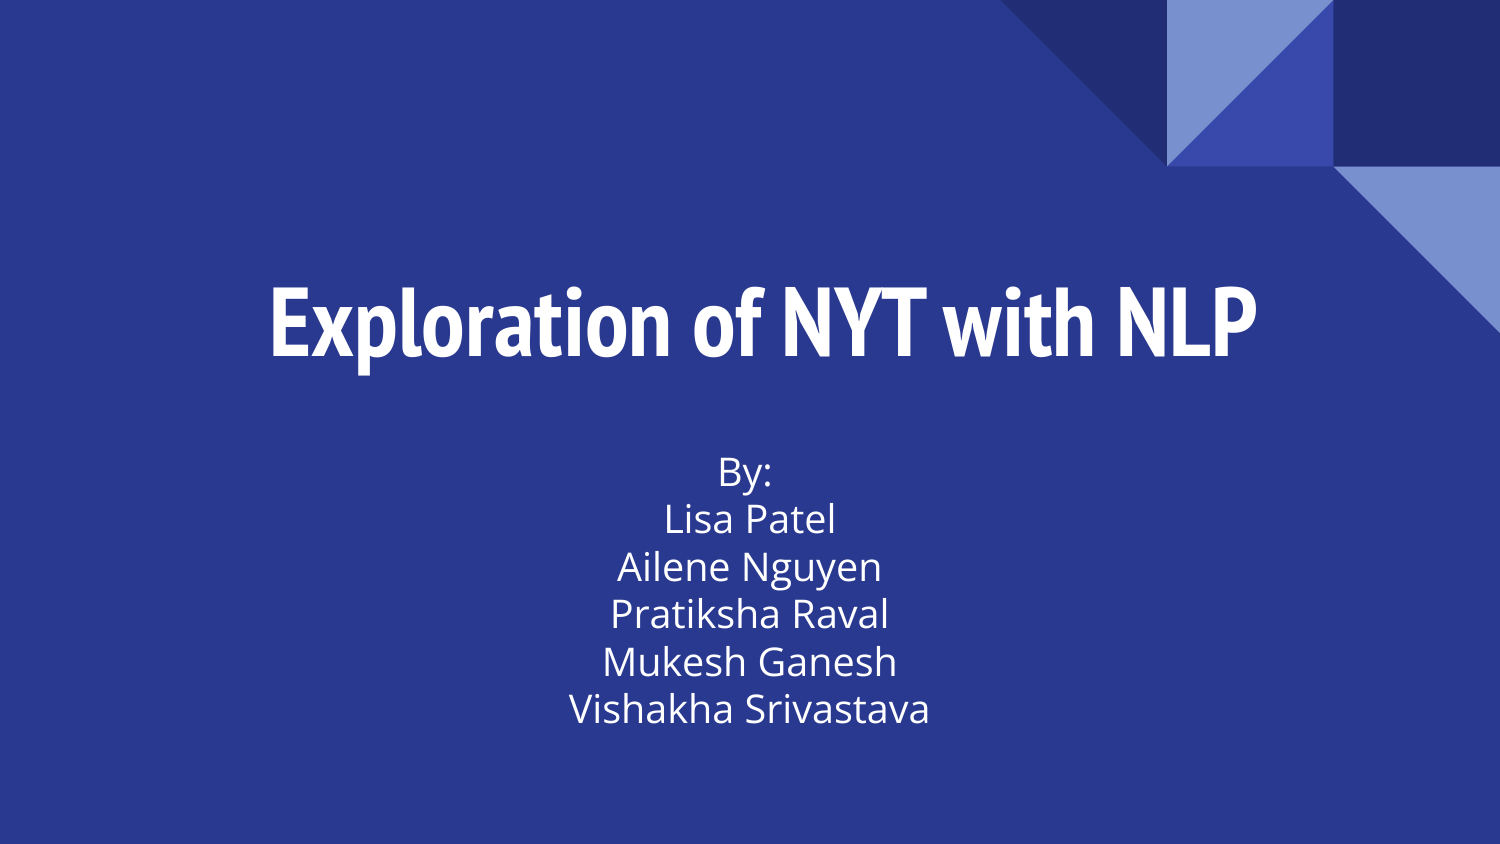

# Exploration of NYT with NLP
By:
Lisa Patel
Ailene Nguyen
Pratiksha Raval
Mukesh Ganesh
Vishakha Srivastava